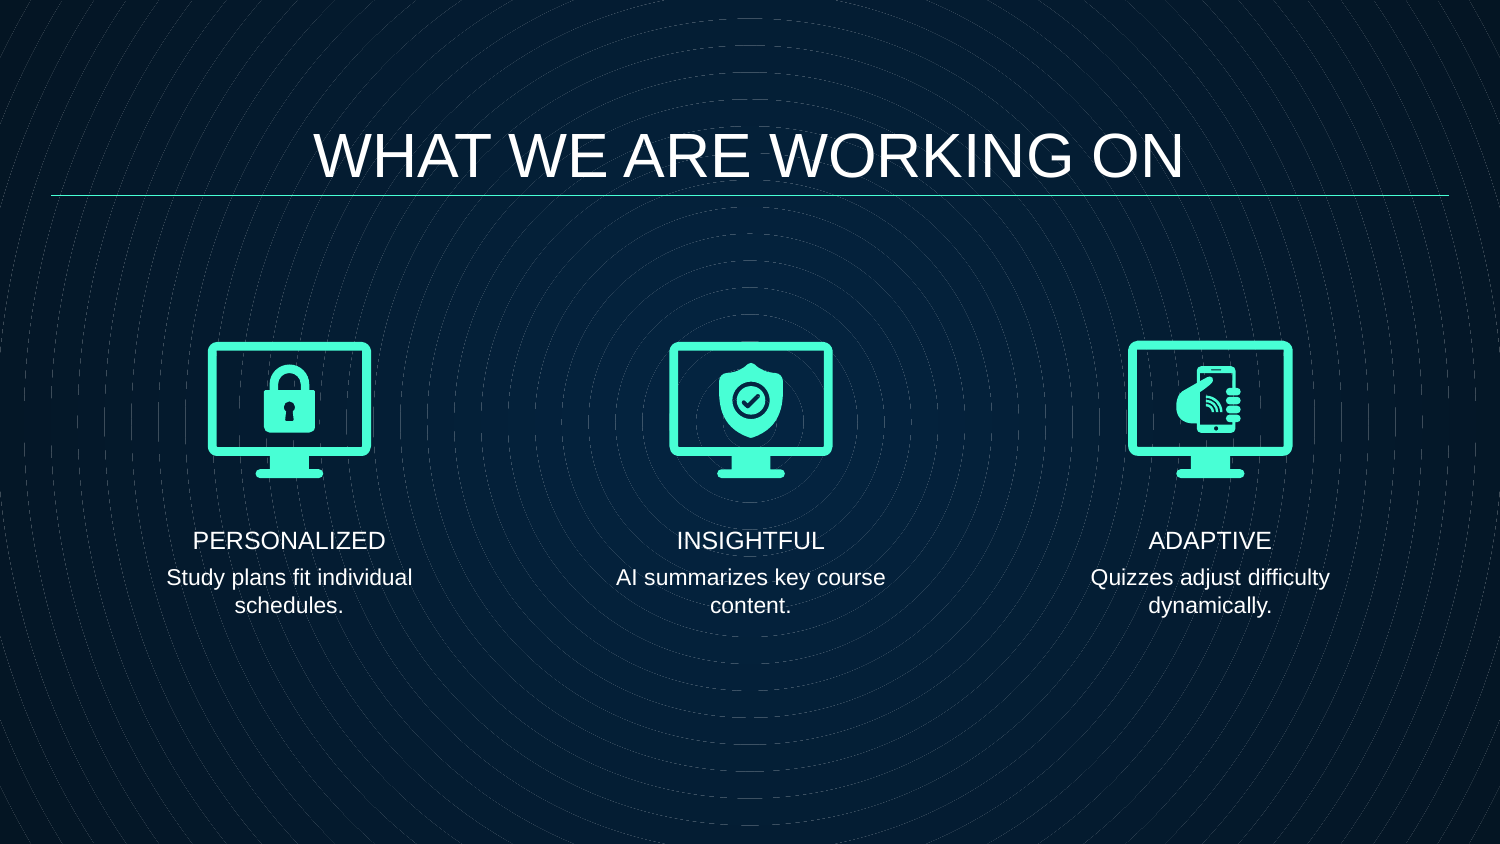

WHAT WE ARE WORKING ON

# PERSONALIZED
INSIGHTFUL
ADAPTIVE
Study plans fit individual schedules.
AI summarizes key course content.
Quizzes adjust difficulty dynamically.